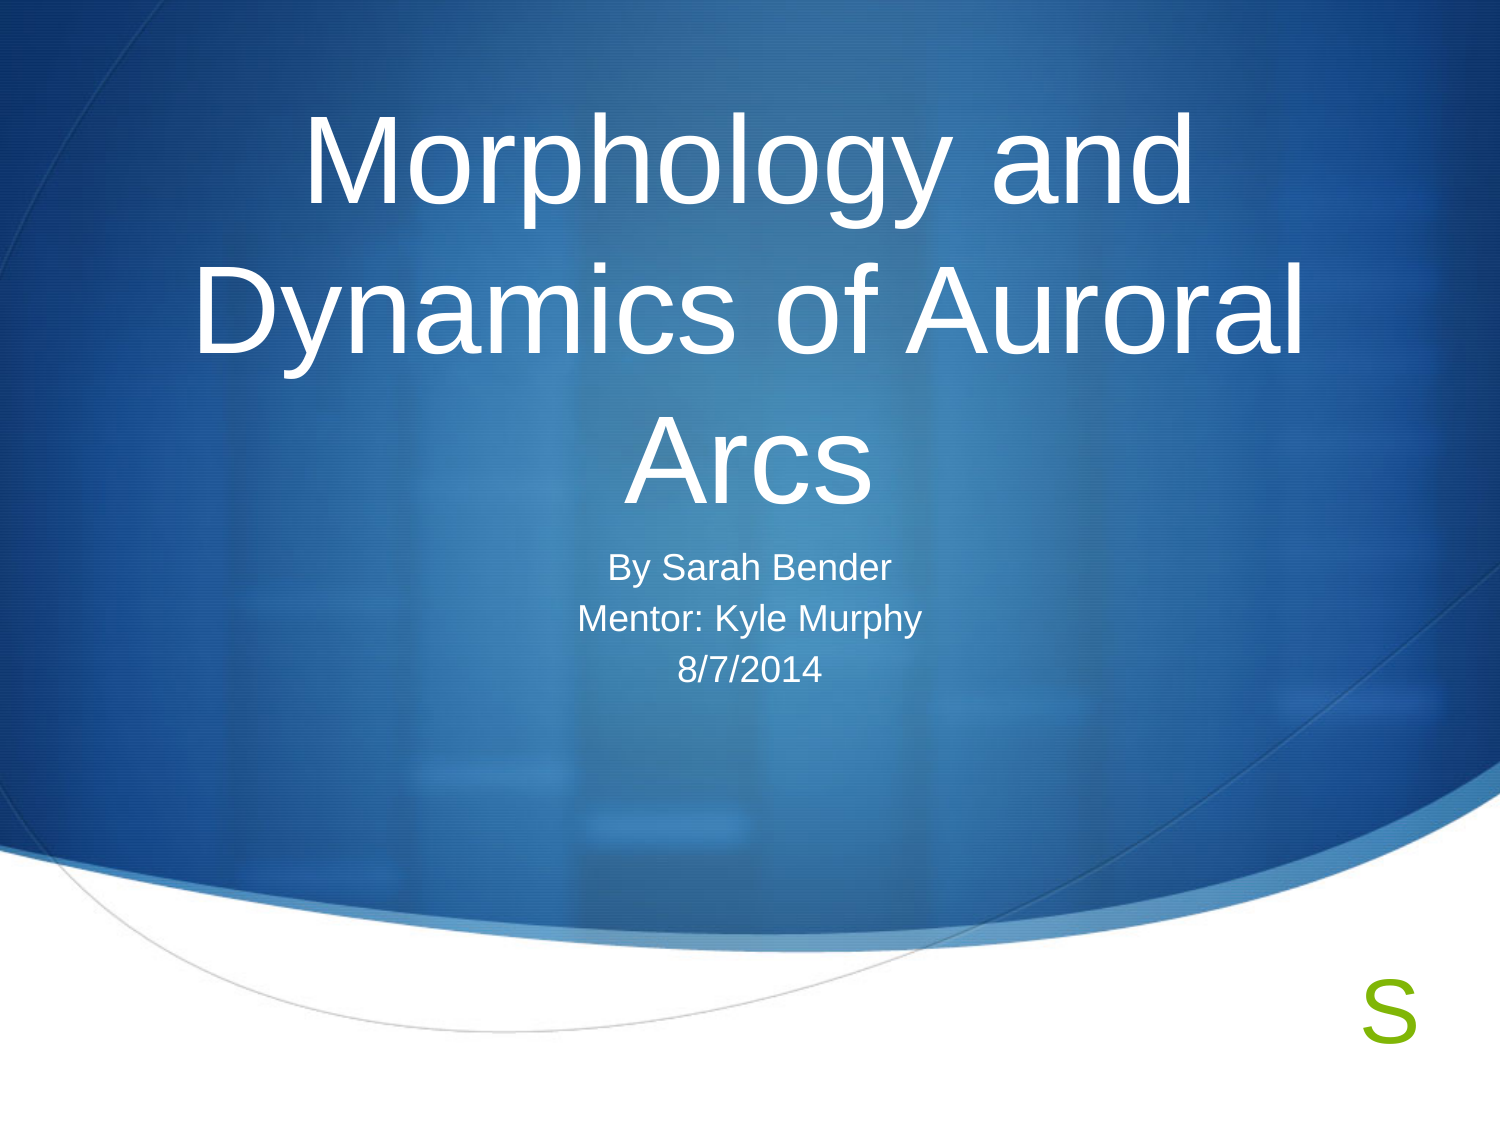

# Morphology and Dynamics of Auroral Arcs
By Sarah Bender
Mentor: Kyle Murphy
8/7/2014